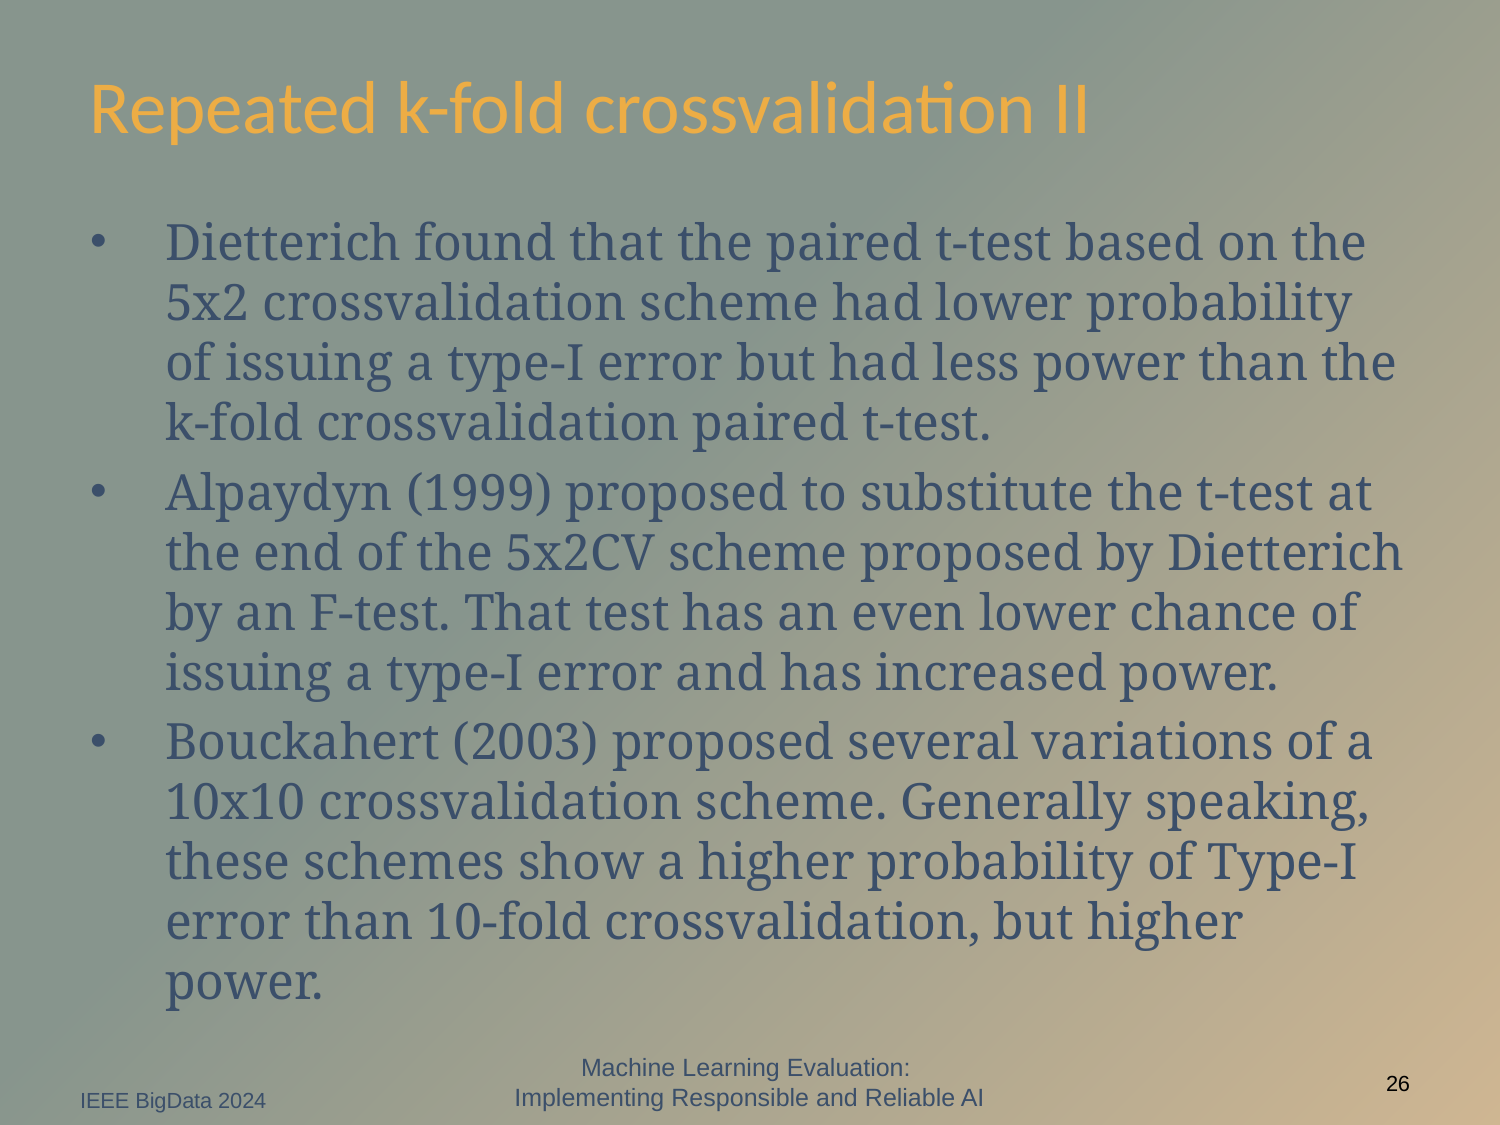

# Repeated k-fold crossvalidation II
Dietterich found that the paired t-test based on the 5x2 crossvalidation scheme had lower probability of issuing a type-I error but had less power than the k-fold crossvalidation paired t-test.
Alpaydyn (1999) proposed to substitute the t-test at the end of the 5x2CV scheme proposed by Dietterich by an F-test. That test has an even lower chance of issuing a type-I error and has increased power.
Bouckahert (2003) proposed several variations of a 10x10 crossvalidation scheme. Generally speaking, these schemes show a higher probability of Type-I error than 10-fold crossvalidation, but higher power.

Machine Learning Evaluation:
Implementing Responsible and Reliable AI
IEEE BigData 2024
26